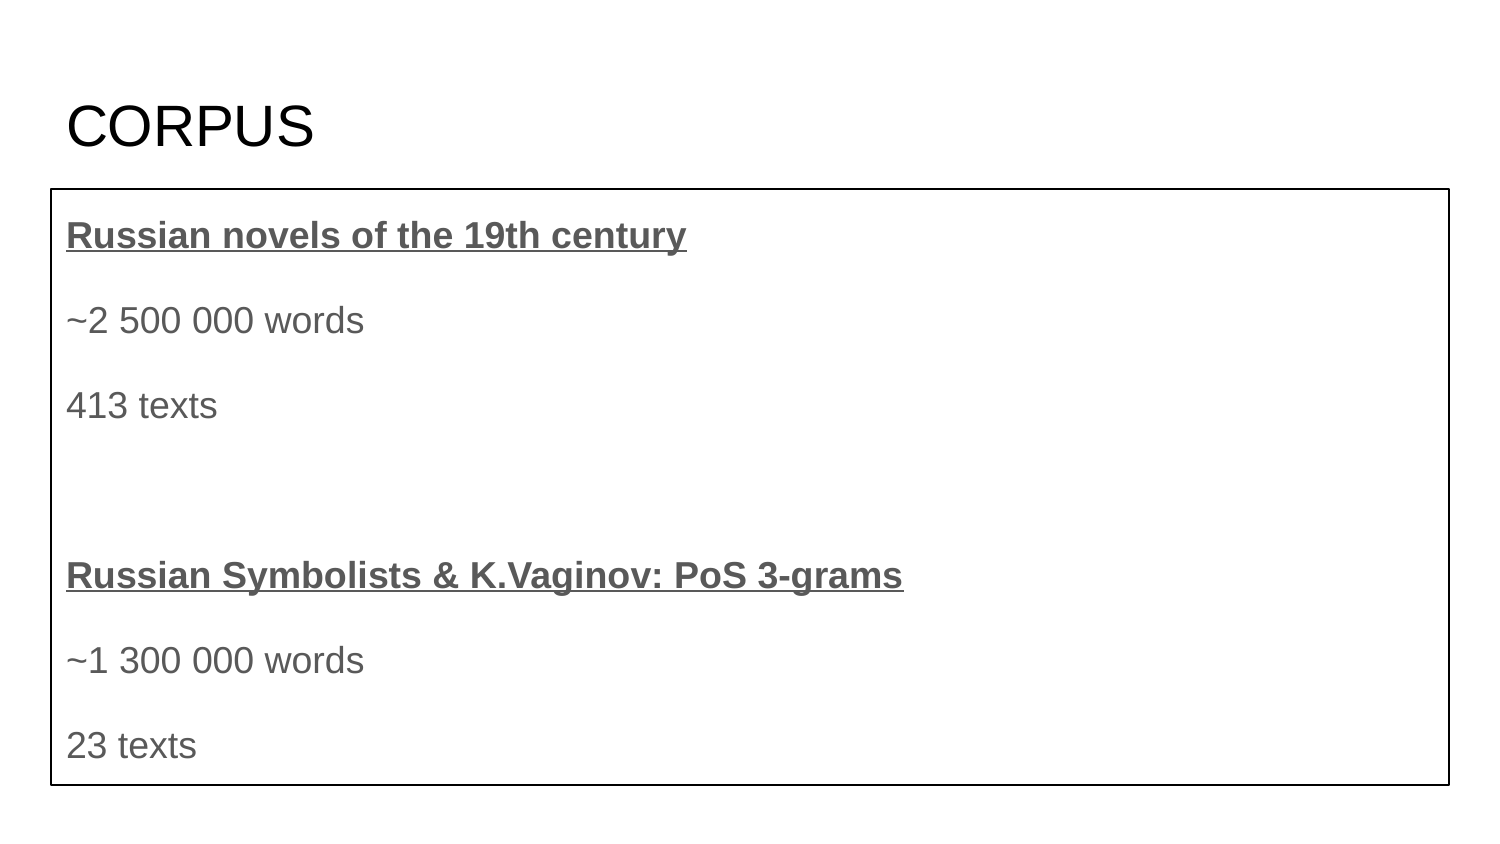

# CORPUS
Russian novels of the 19th century
~2 500 000 words
413 texts

Russian Symbolists & K.Vaginov: PoS 3-grams
~1 300 000 words
23 texts